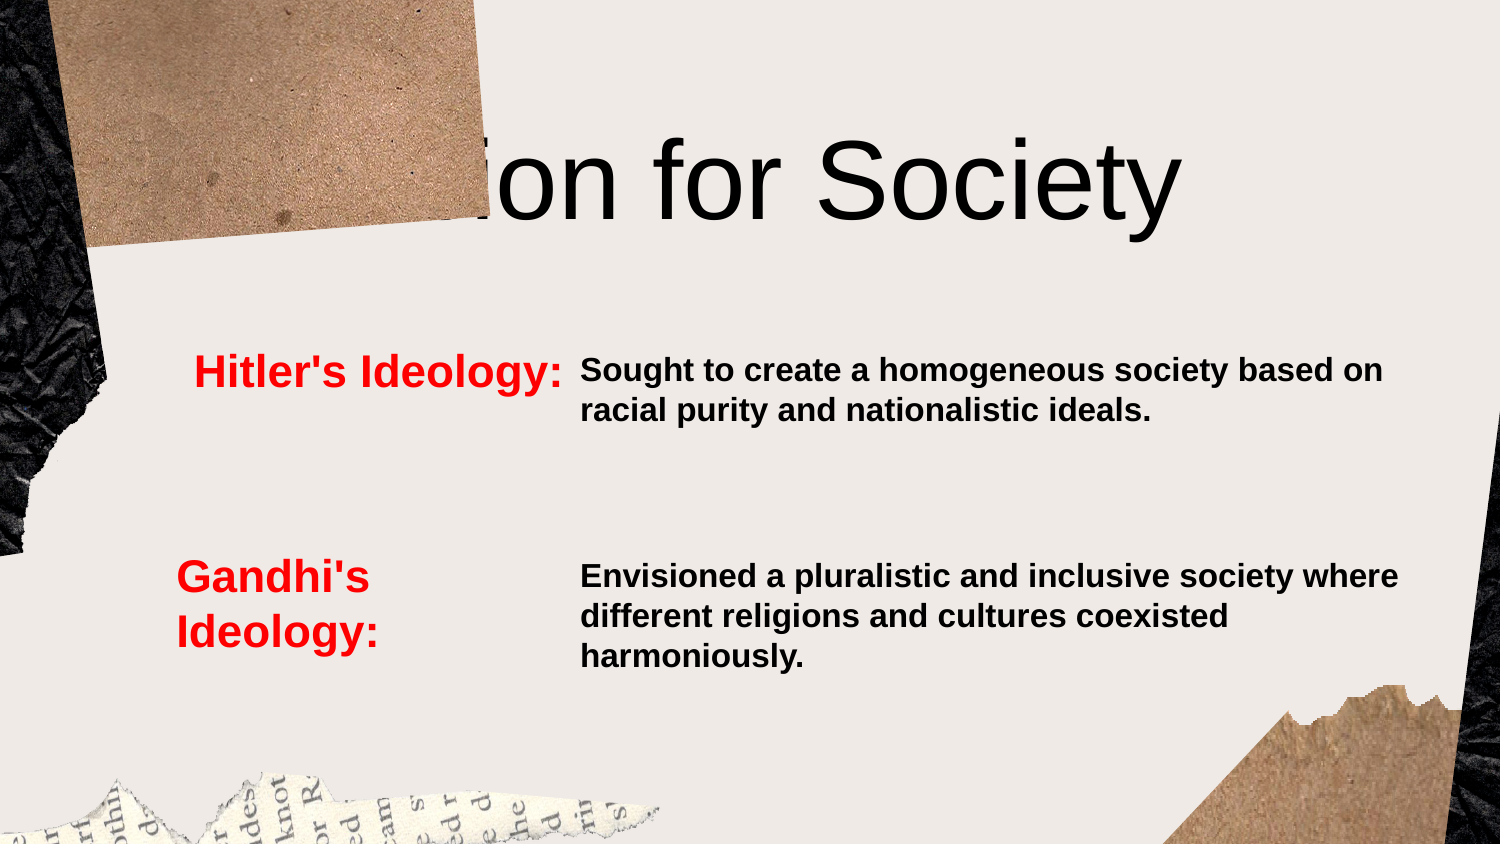

Vision for Society
Hitler's Ideology:
Sought to create a homogeneous society based on racial purity and nationalistic ideals.
Gandhi's Ideology:

Envisioned a pluralistic and inclusive society where different religions and cultures coexisted harmoniously.